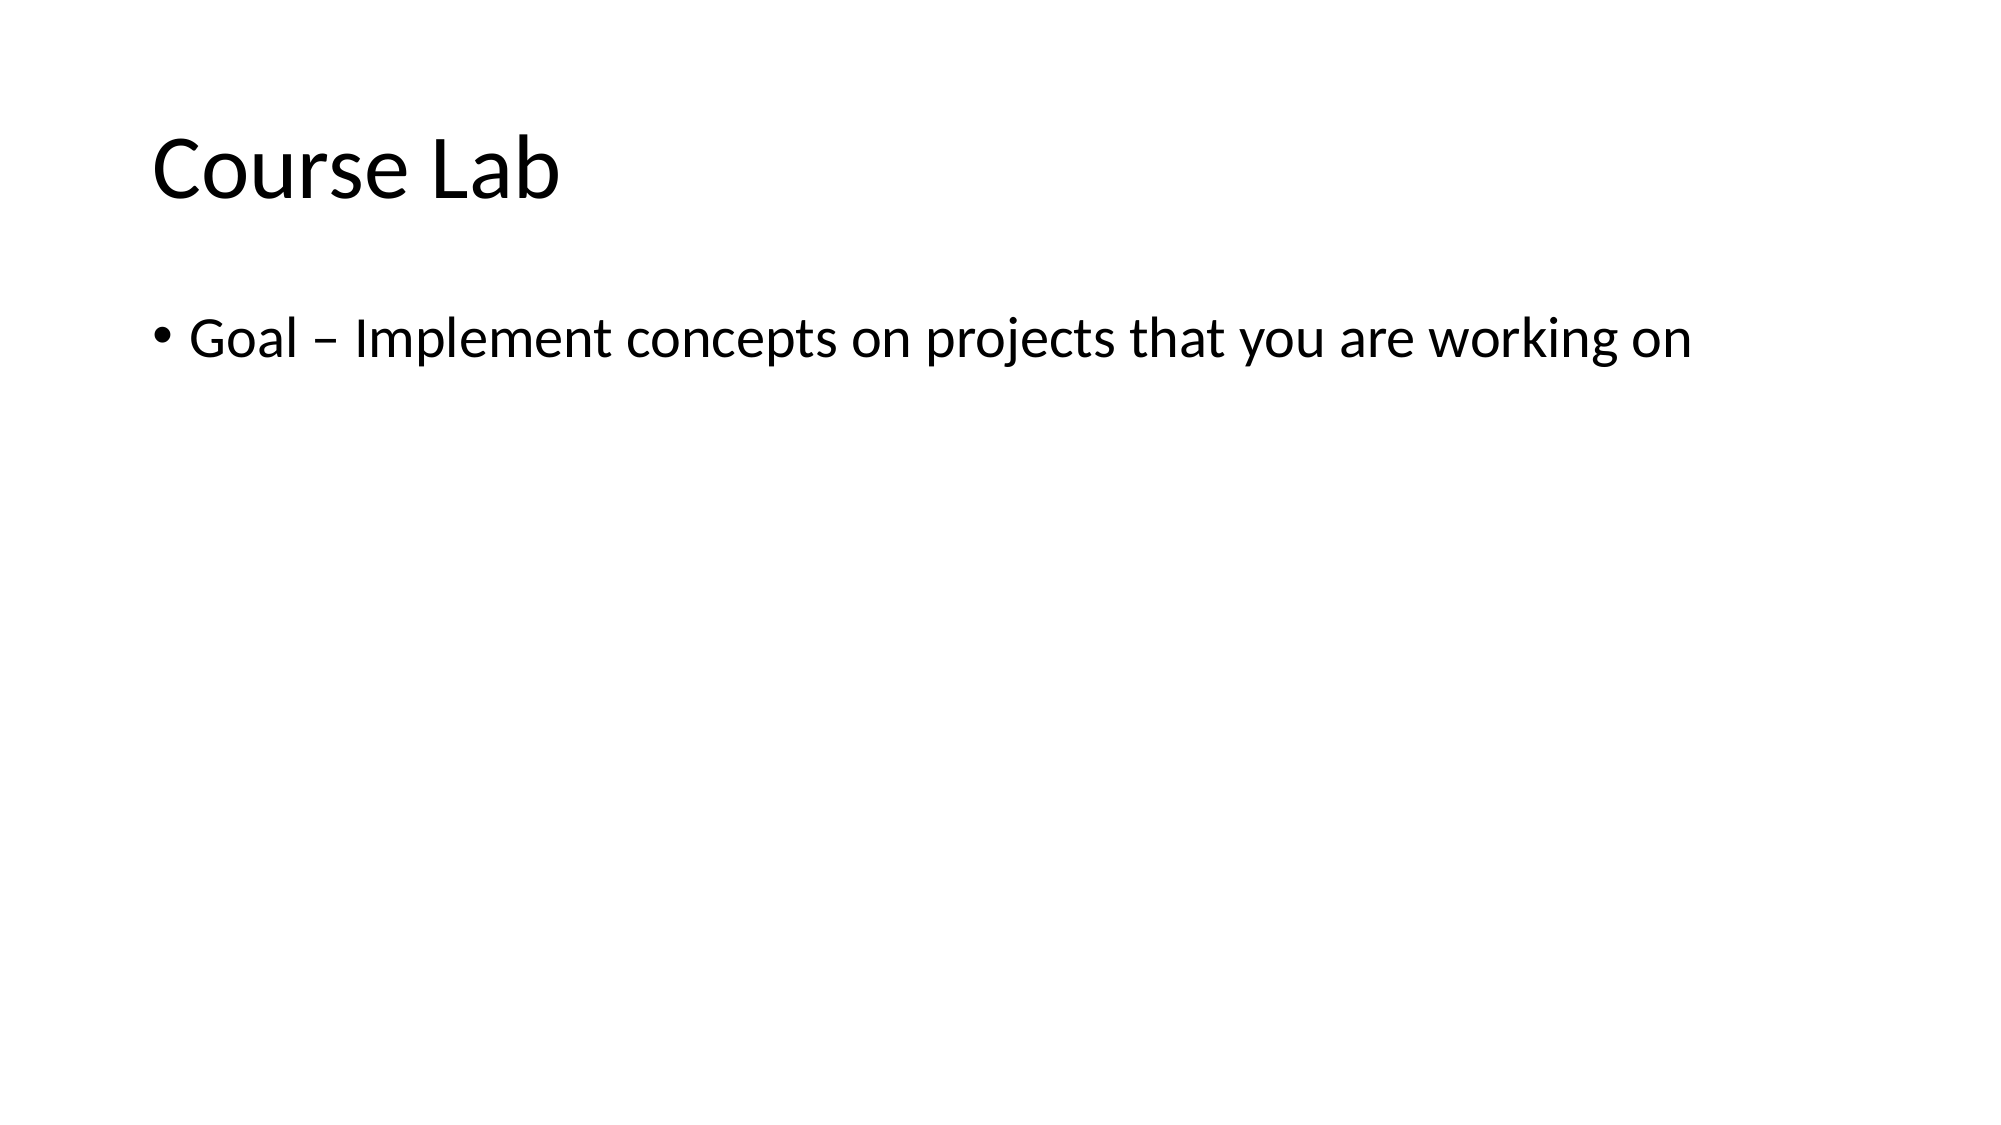

# Course Lab
Goal – Implement concepts on projects that you are working on